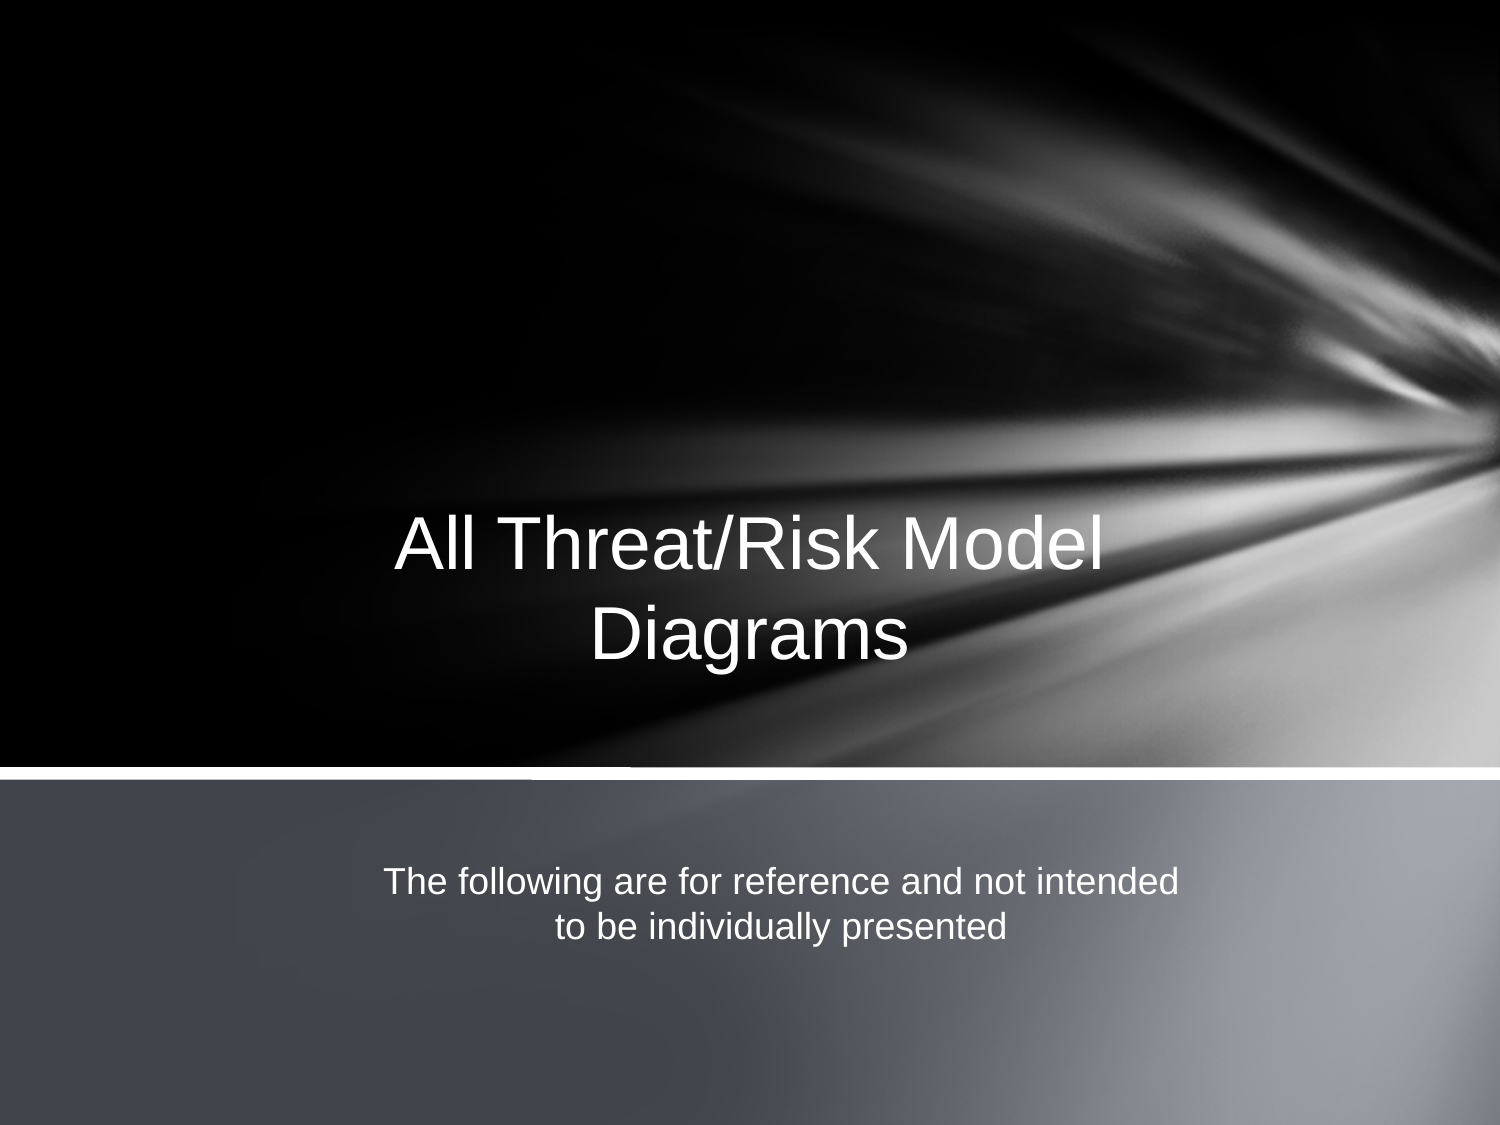

All Threat/Risk Model Diagrams
The following are for reference and not intended to be individually presented